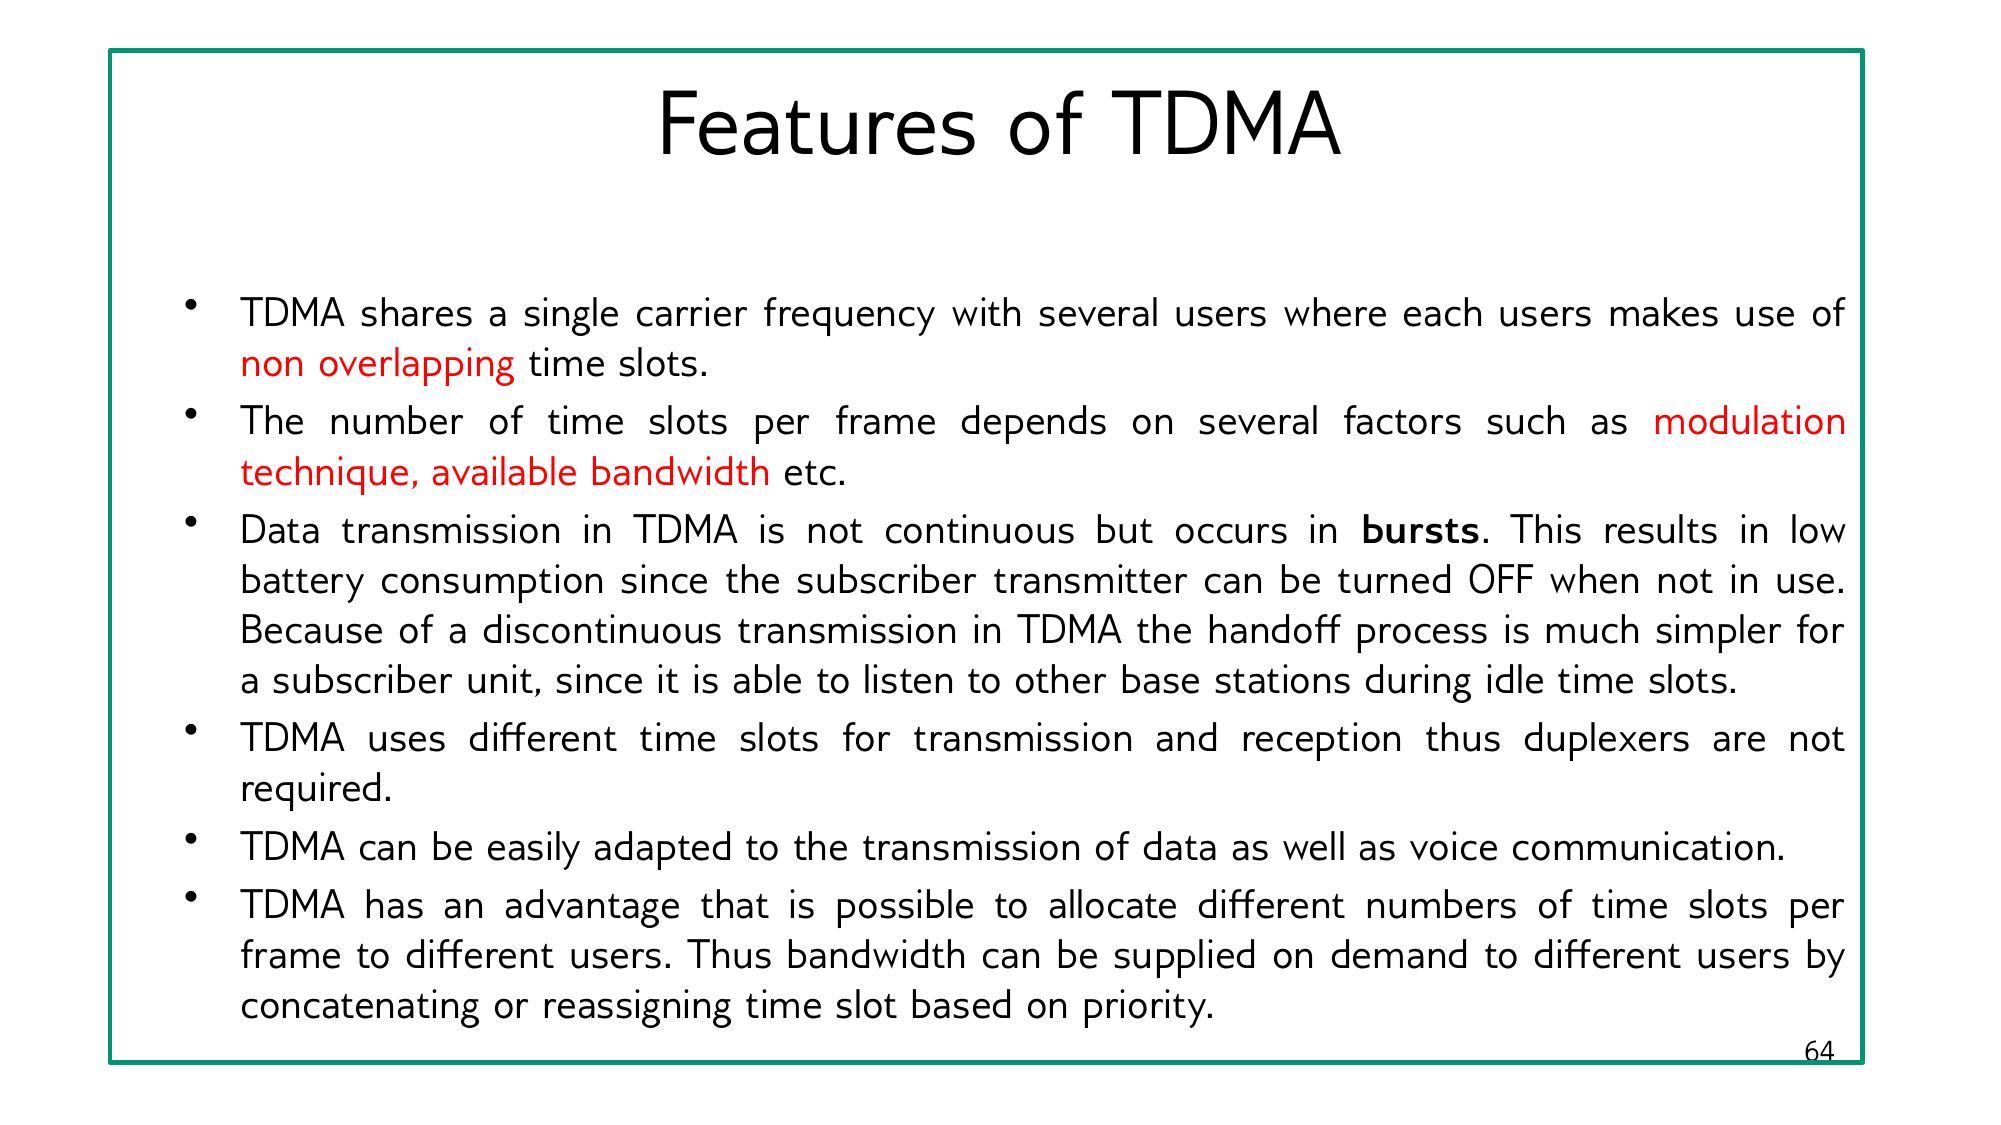

# Features of TDMA

TDMA shares a single carrier frequency with several users where each users makes use of non overlapping time slots.
The number of time slots per frame depends on several factors such as modulation technique, available bandwidth etc.
Data transmission in TDMA is not continuous but occurs in bursts. This results in low battery consumption since the subscriber transmitter can be turned OFF when not in use. Because of a discontinuous transmission in TDMA the handoff process is much simpler for a subscriber unit, since it is able to listen to other base stations during idle time slots.
TDMA uses different time slots for transmission and reception thus duplexers are not required.
TDMA can be easily adapted to the transmission of data as well as voice communication.
TDMA has an advantage that is possible to allocate different numbers of time slots per frame to different users. Thus bandwidth can be supplied on demand to different users by concatenating or reassigning time slot based on priority.
64